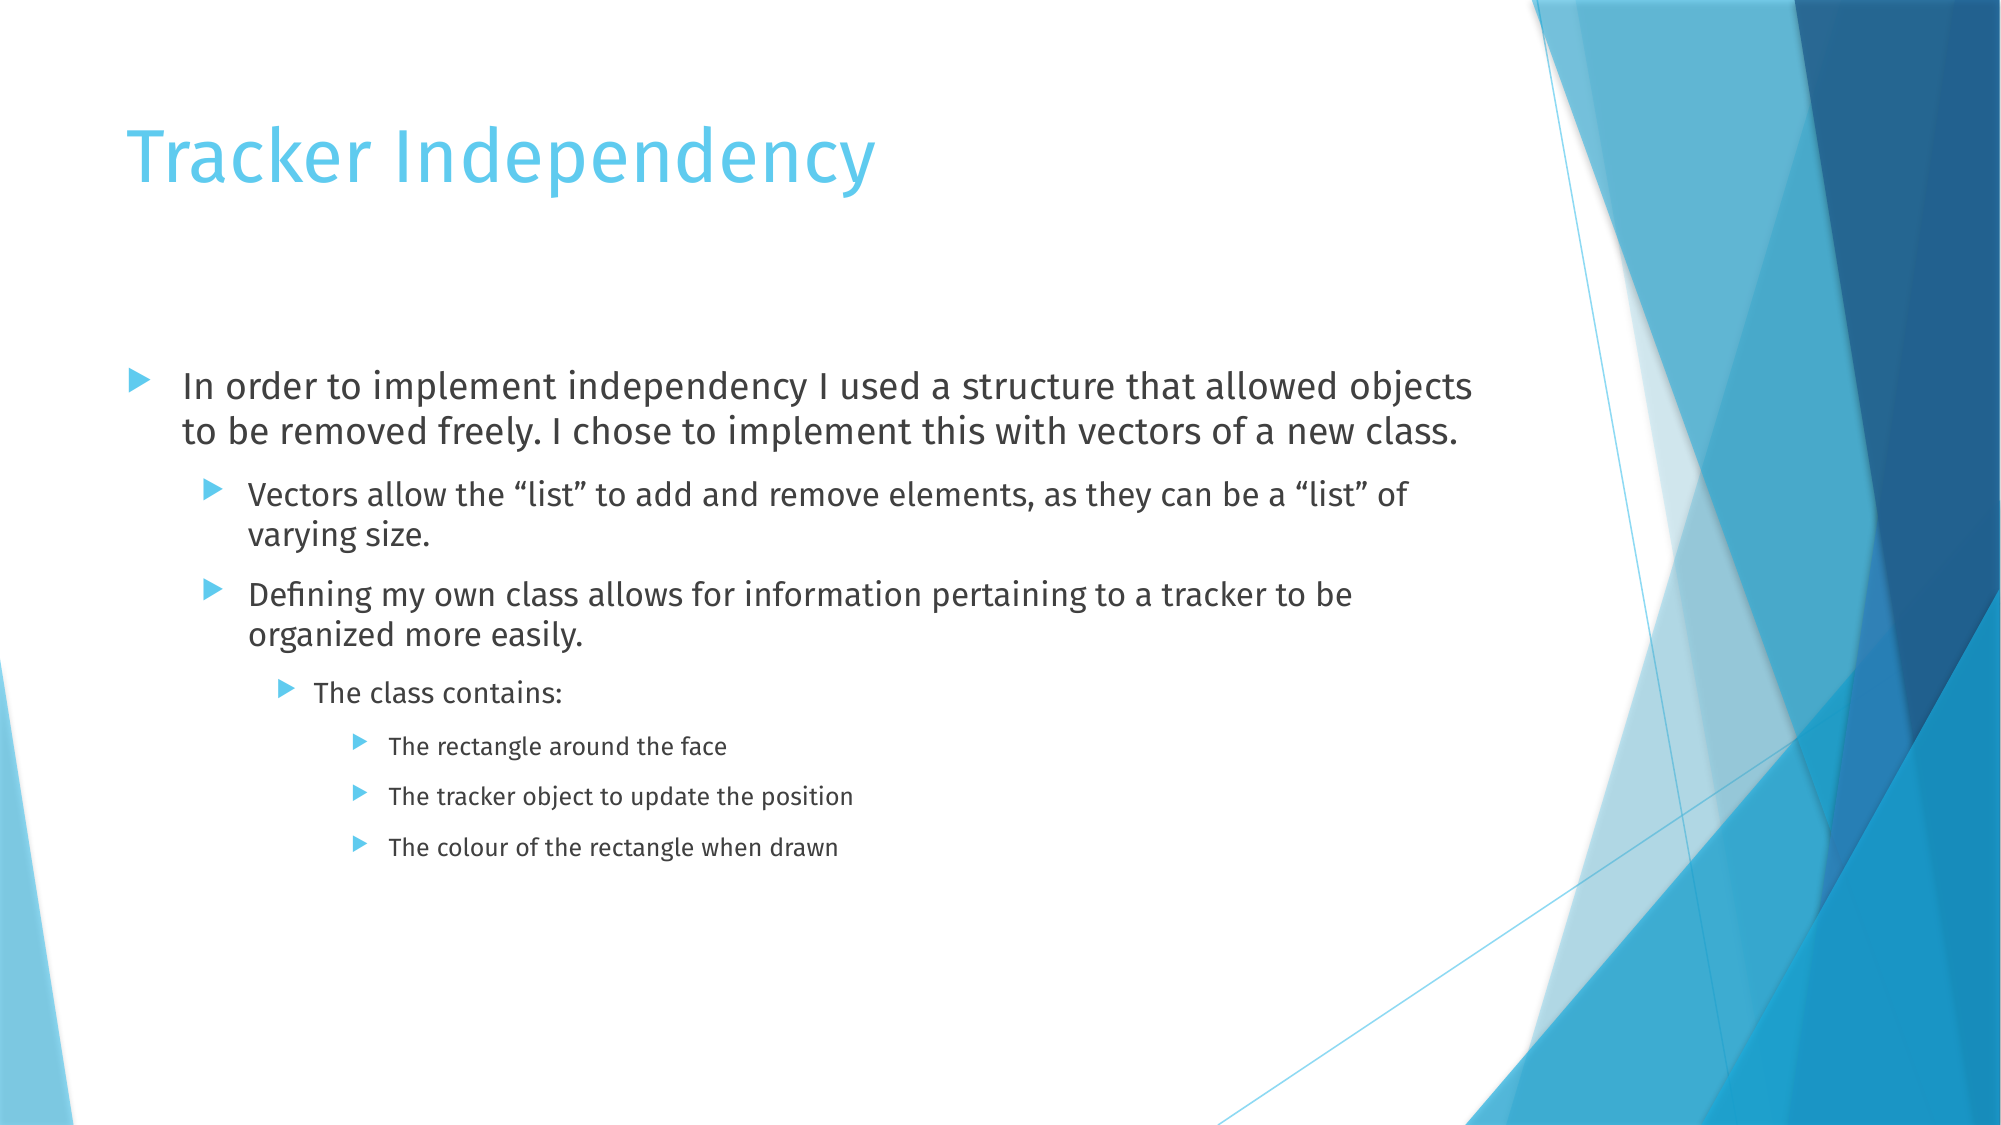

# Tracker Independency
In order to implement independency I used a structure that allowed objects to be removed freely. I chose to implement this with vectors of a new class.
Vectors allow the “list” to add and remove elements, as they can be a “list” of varying size.
Defining my own class allows for information pertaining to a tracker to be organized more easily.
The class contains:
The rectangle around the face
The tracker object to update the position
The colour of the rectangle when drawn